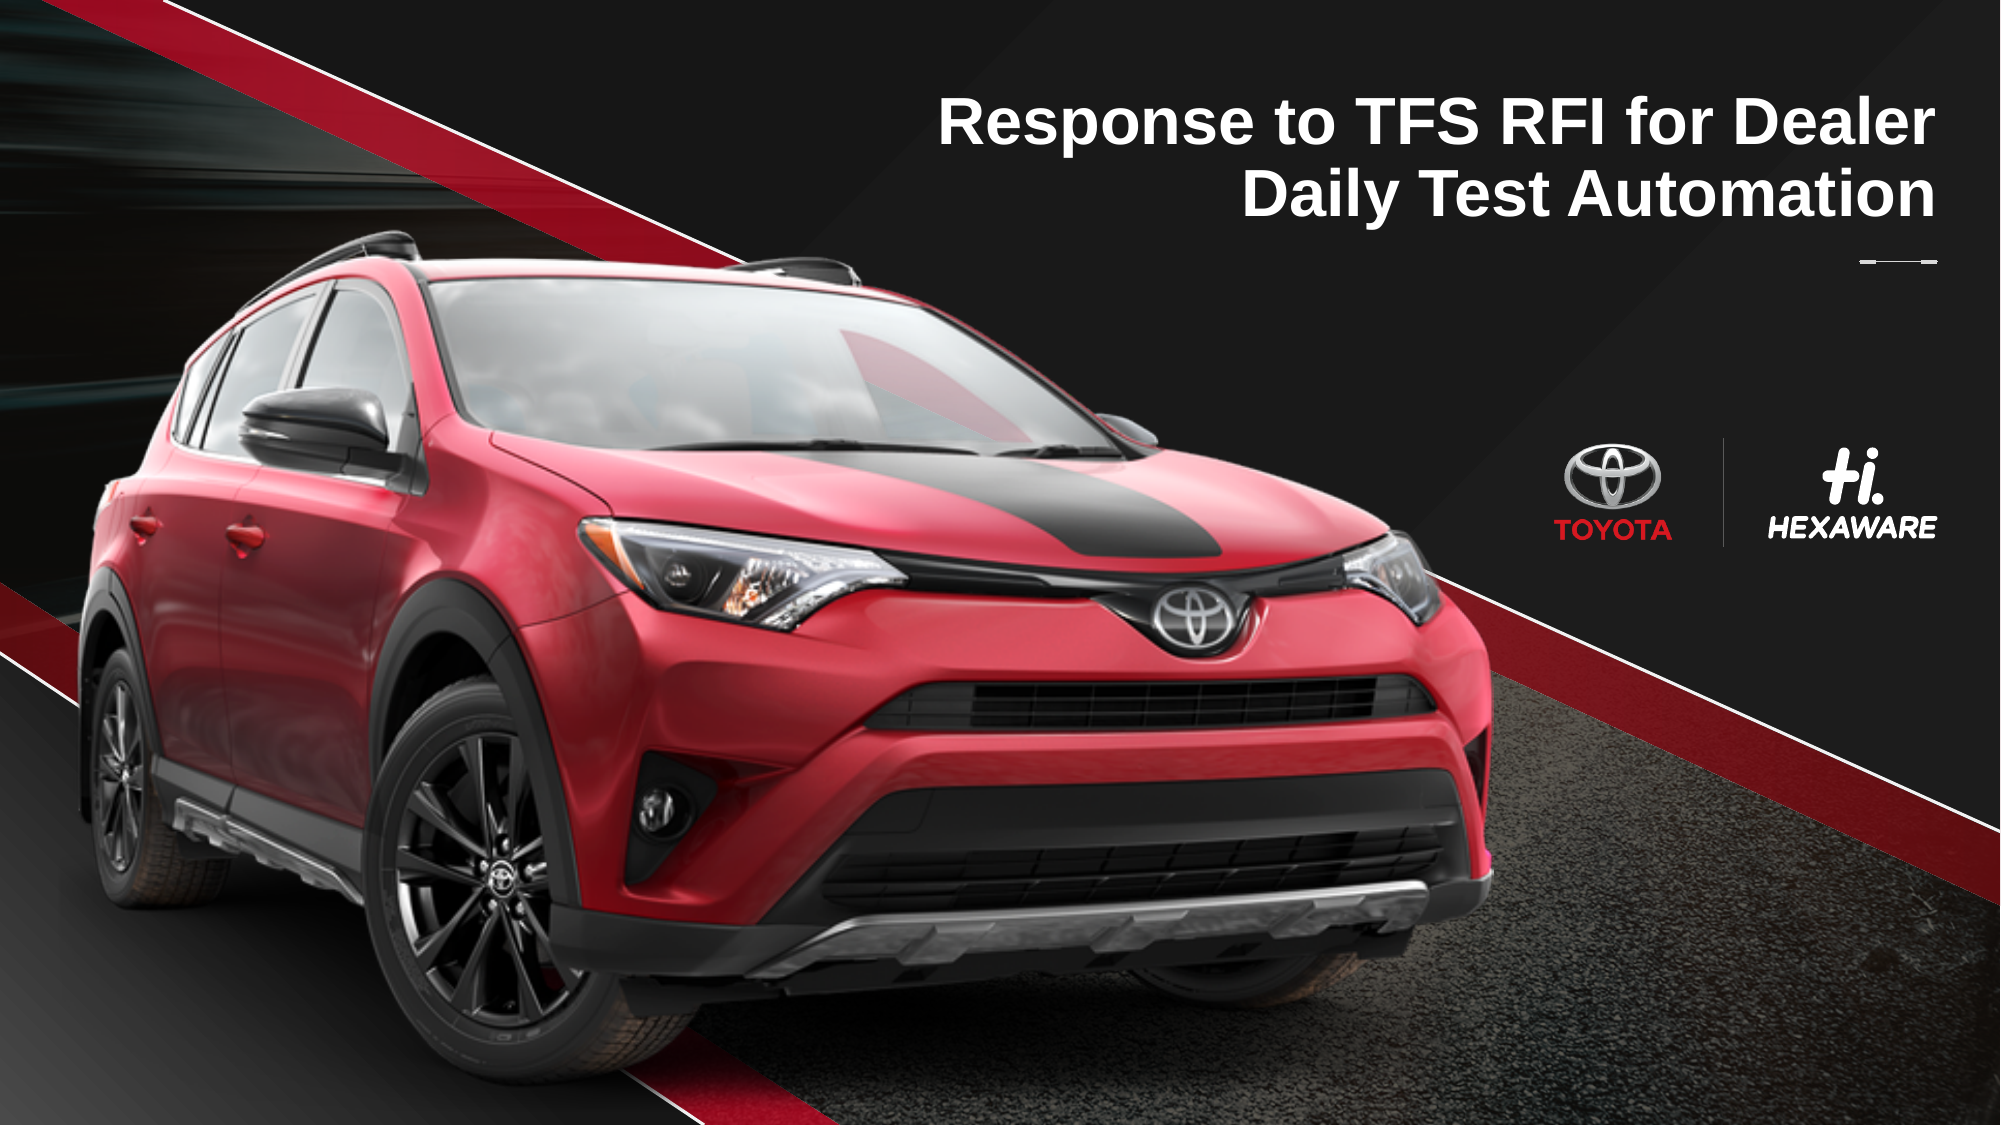

# Response to TFS RFI for Dealer Daily Test Automation